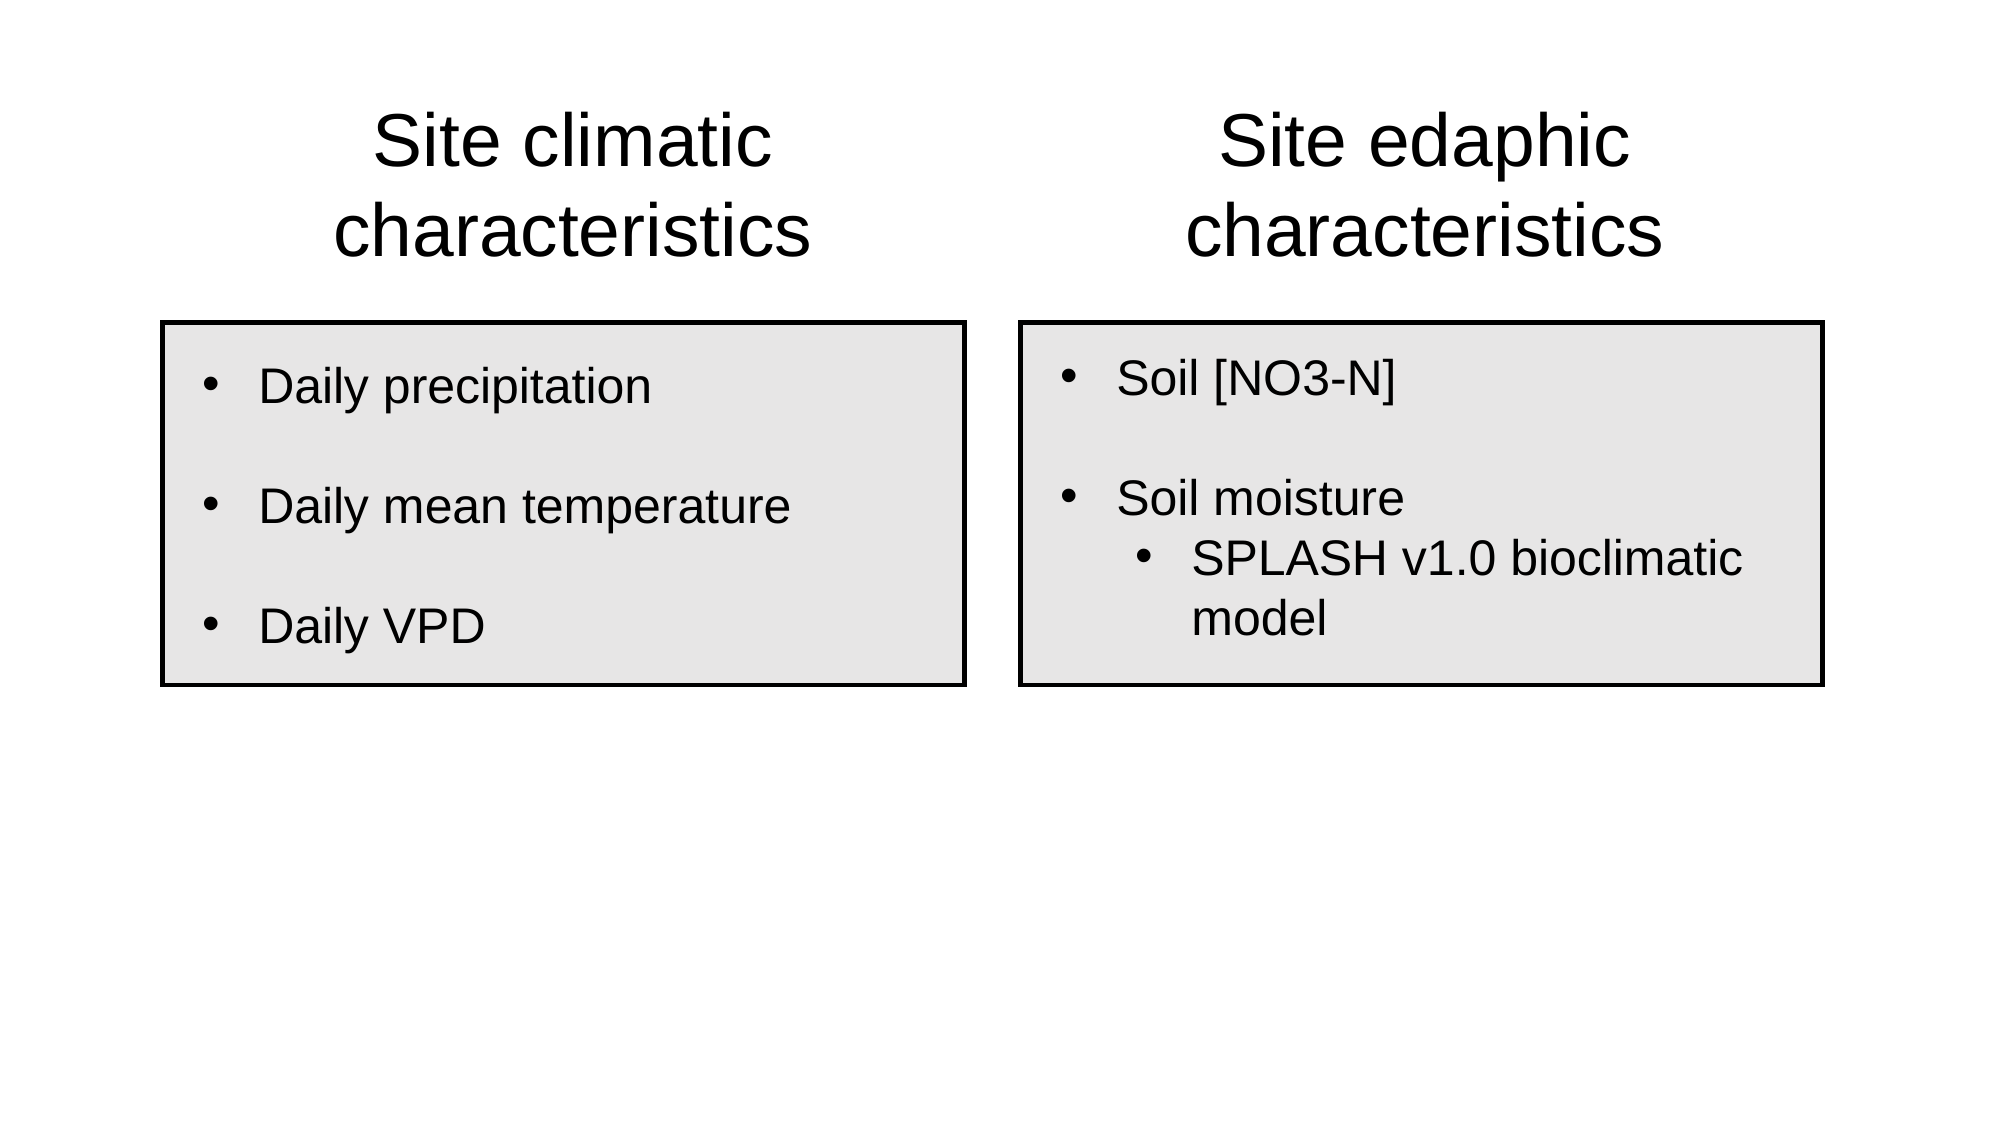

Site climatic
characteristics
Site edaphic
characteristics

Soil [NO3-N]

Soil moisture
SPLASH v1.0 bioclimatic model
Daily precipitation

Daily mean temperature

Daily VPD